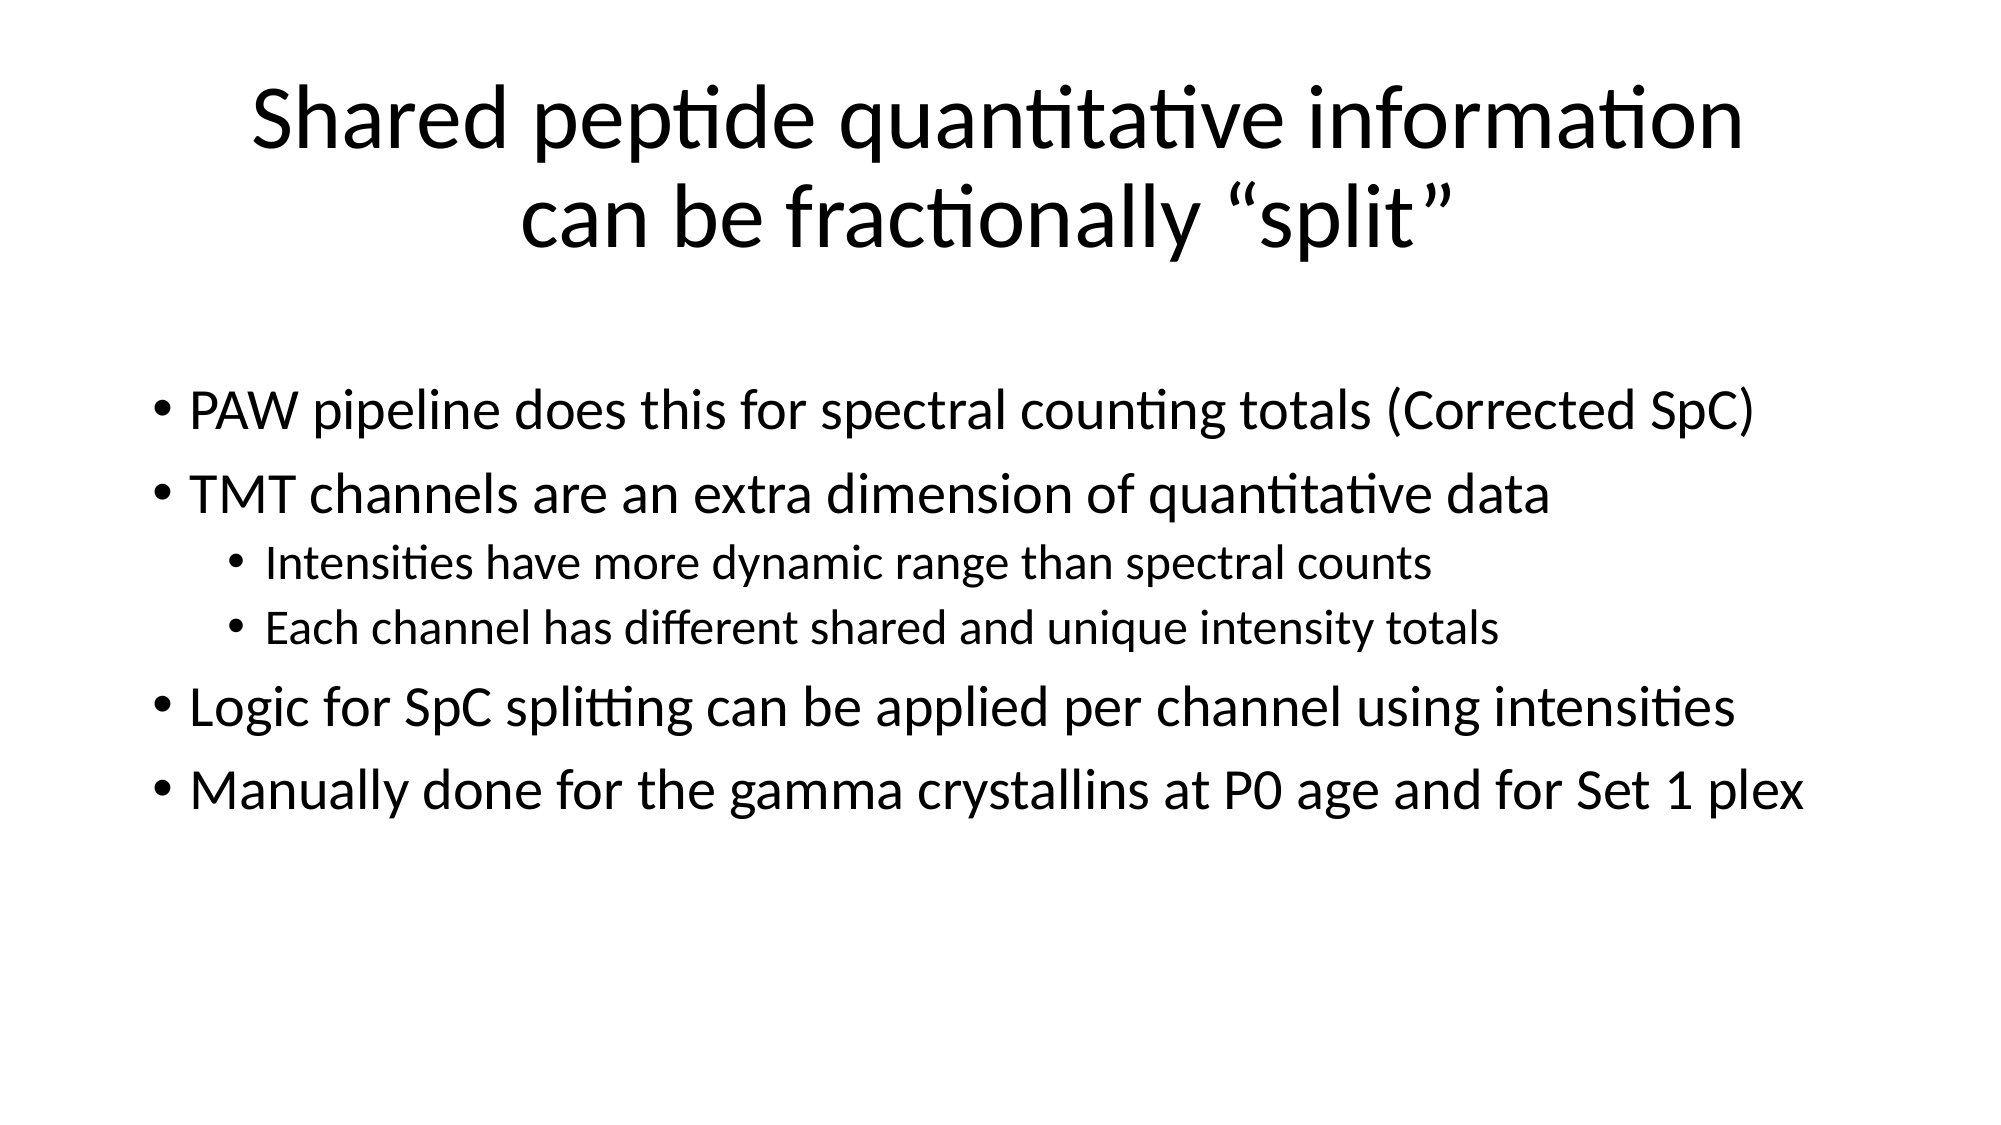

# Shared peptide quantitative information can be fractionally “split”
PAW pipeline does this for spectral counting totals (Corrected SpC)
TMT channels are an extra dimension of quantitative data
Intensities have more dynamic range than spectral counts
Each channel has different shared and unique intensity totals
Logic for SpC splitting can be applied per channel using intensities
Manually done for the gamma crystallins at P0 age and for Set 1 plex